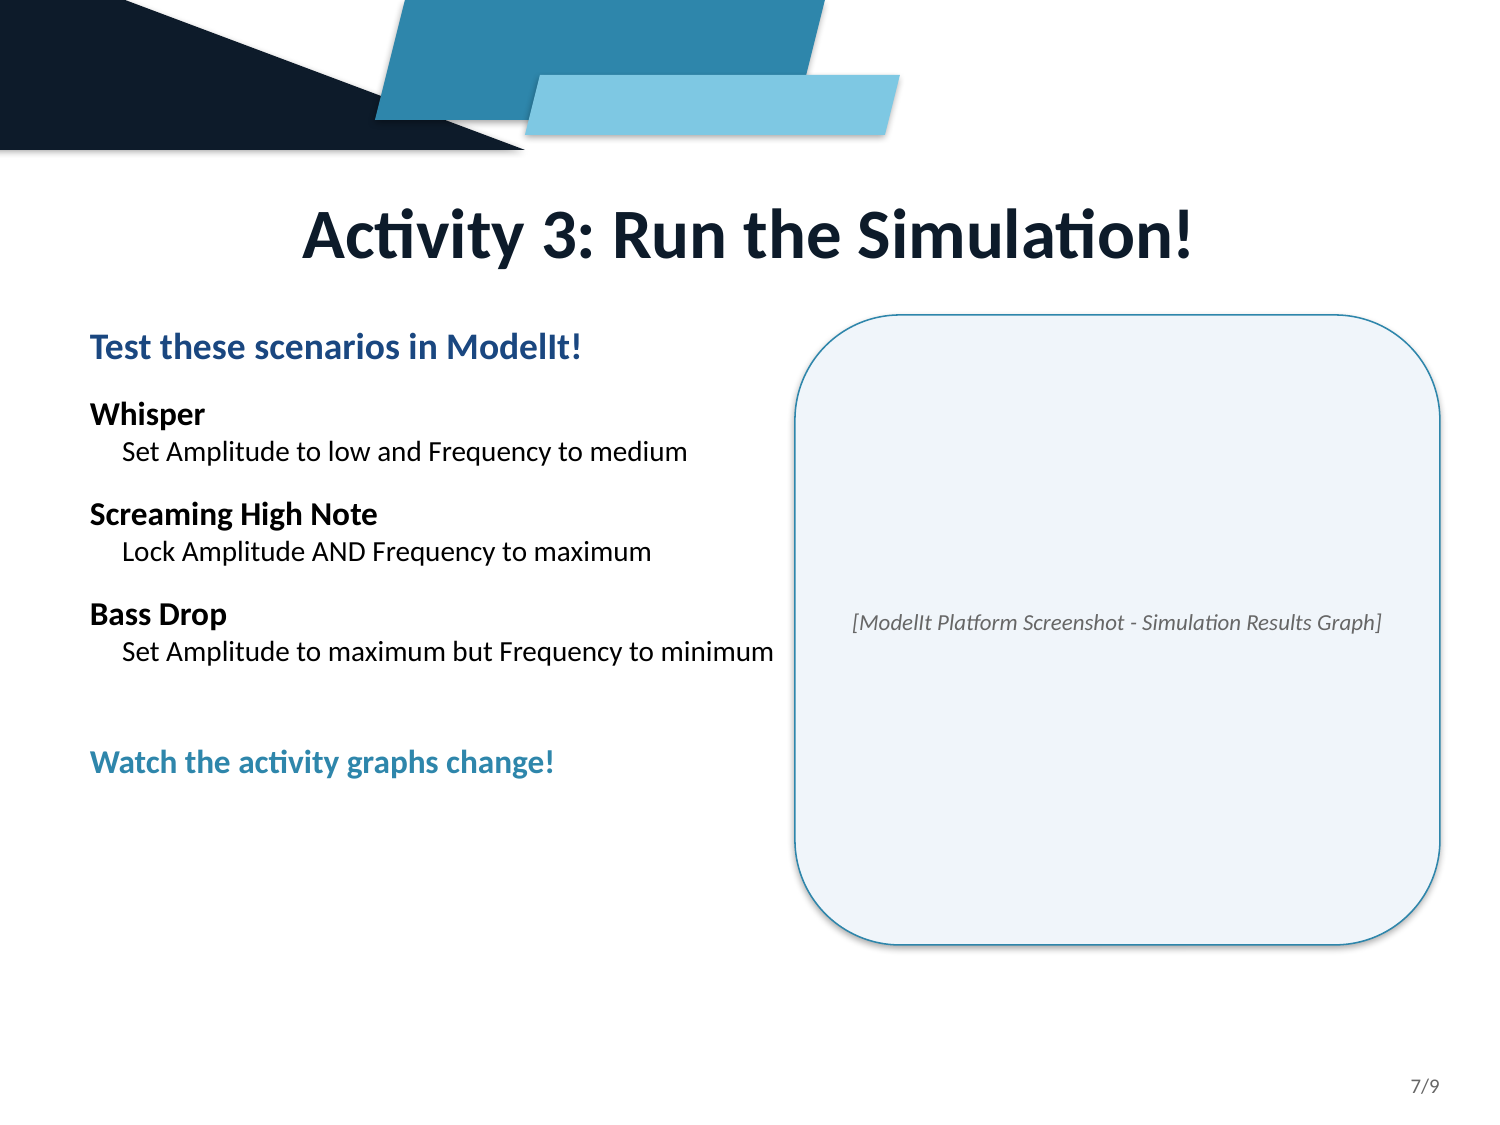

Activity 3: Run the Simulation!
Test these scenarios in ModelIt!
Whisper
     Set Amplitude to low and Frequency to medium
Screaming High Note
     Lock Amplitude AND Frequency to maximum
Bass Drop
     Set Amplitude to maximum but Frequency to minimum
Watch the activity graphs change!

[ModelIt Platform Screenshot - Simulation Results Graph]
7/9